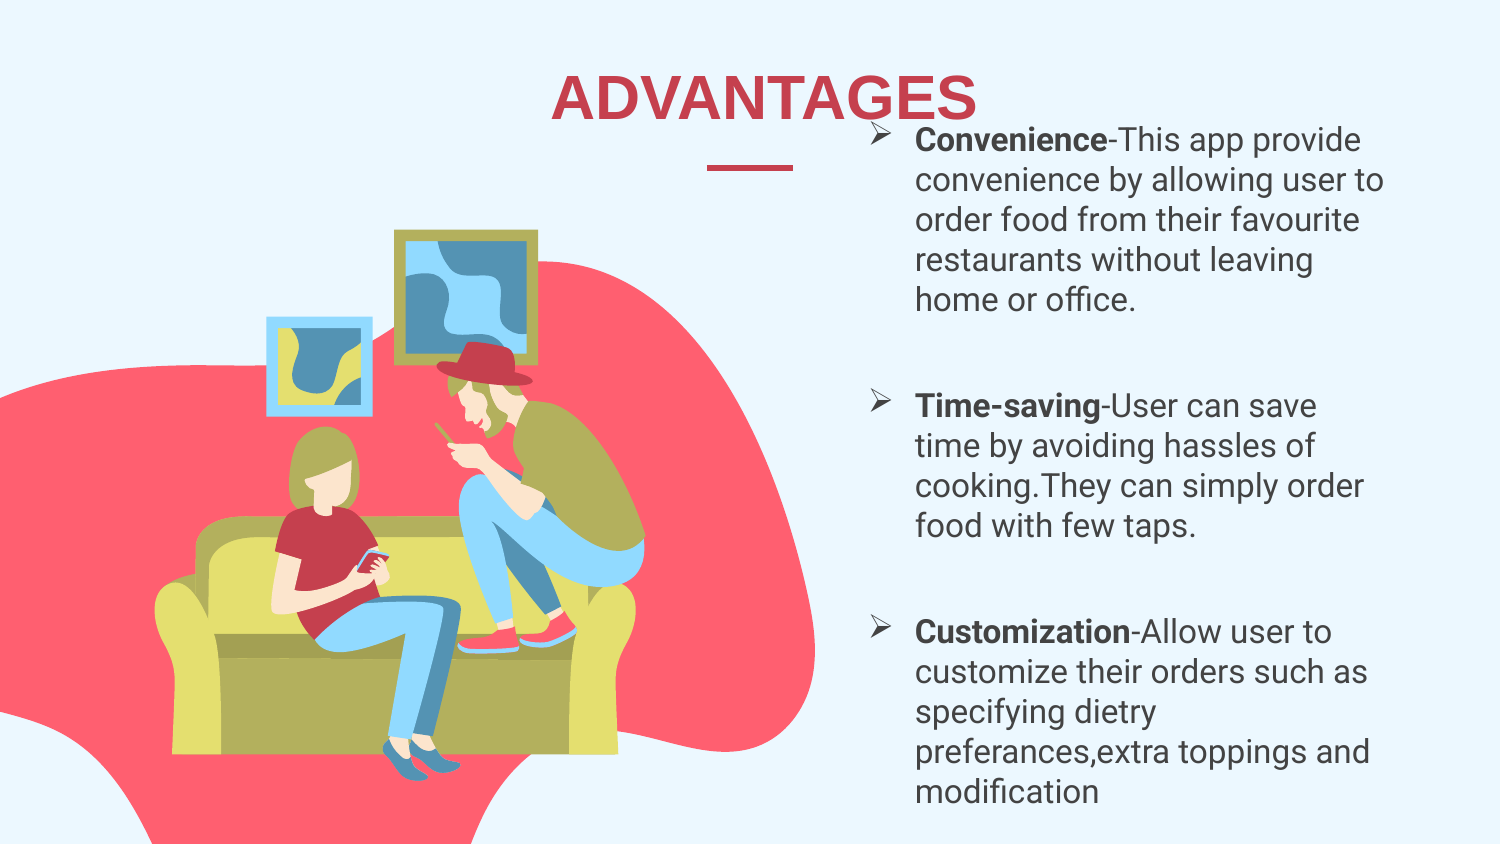

# ADVANTAGES
Convenience-This app provide convenience by allowing user to order food from their favourite restaurants without leaving home or office.
Time-saving-User can save time by avoiding hassles of cooking.They can simply order food with few taps.
Customization-Allow user to customize their orders such as specifying dietry preferances,extra toppings and modification